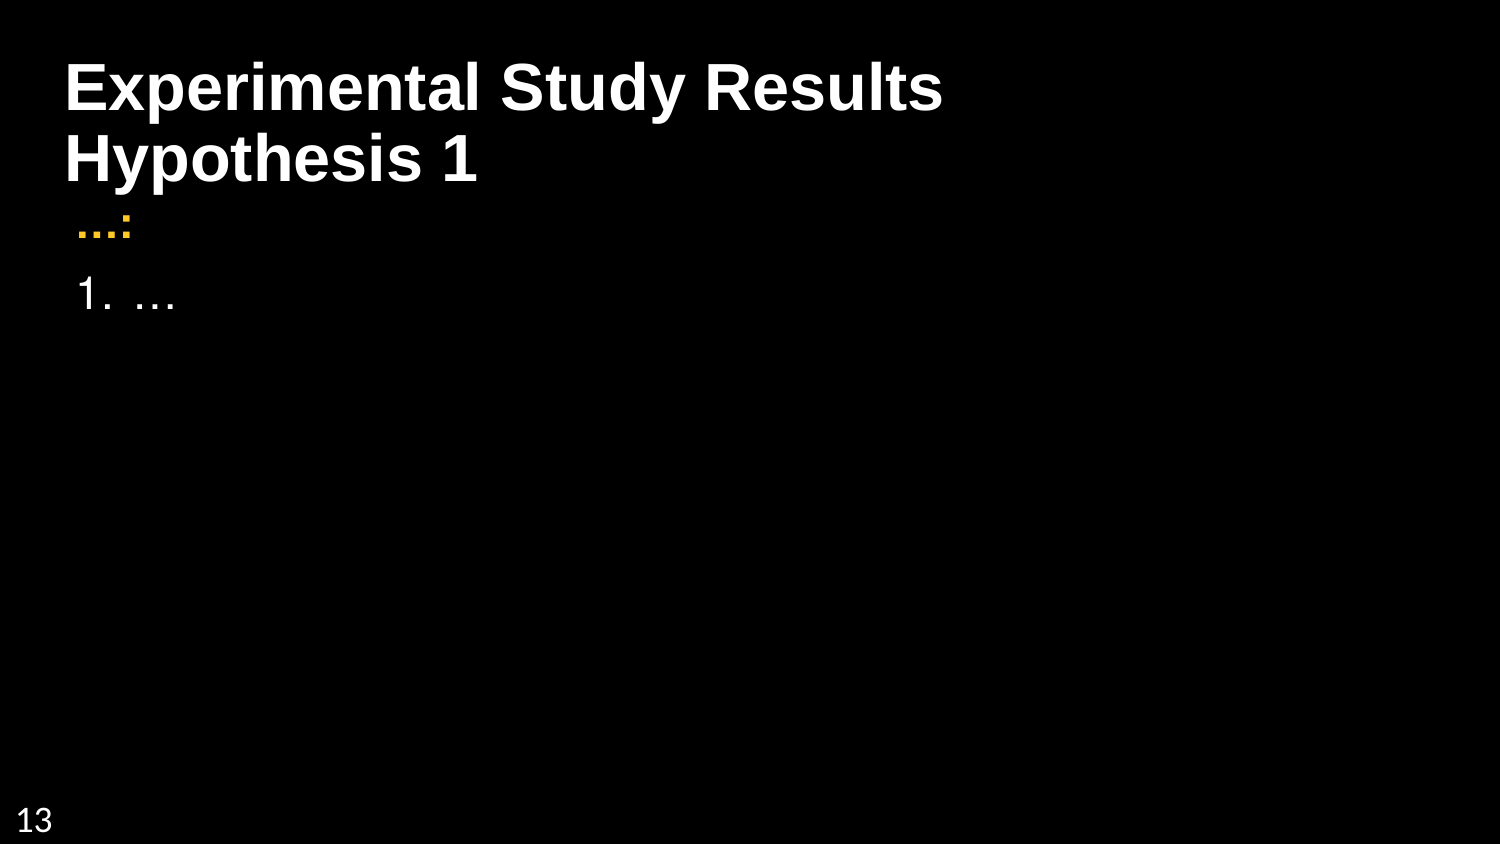

Experimental Study Results
Hypothesis 1
…:
…

13